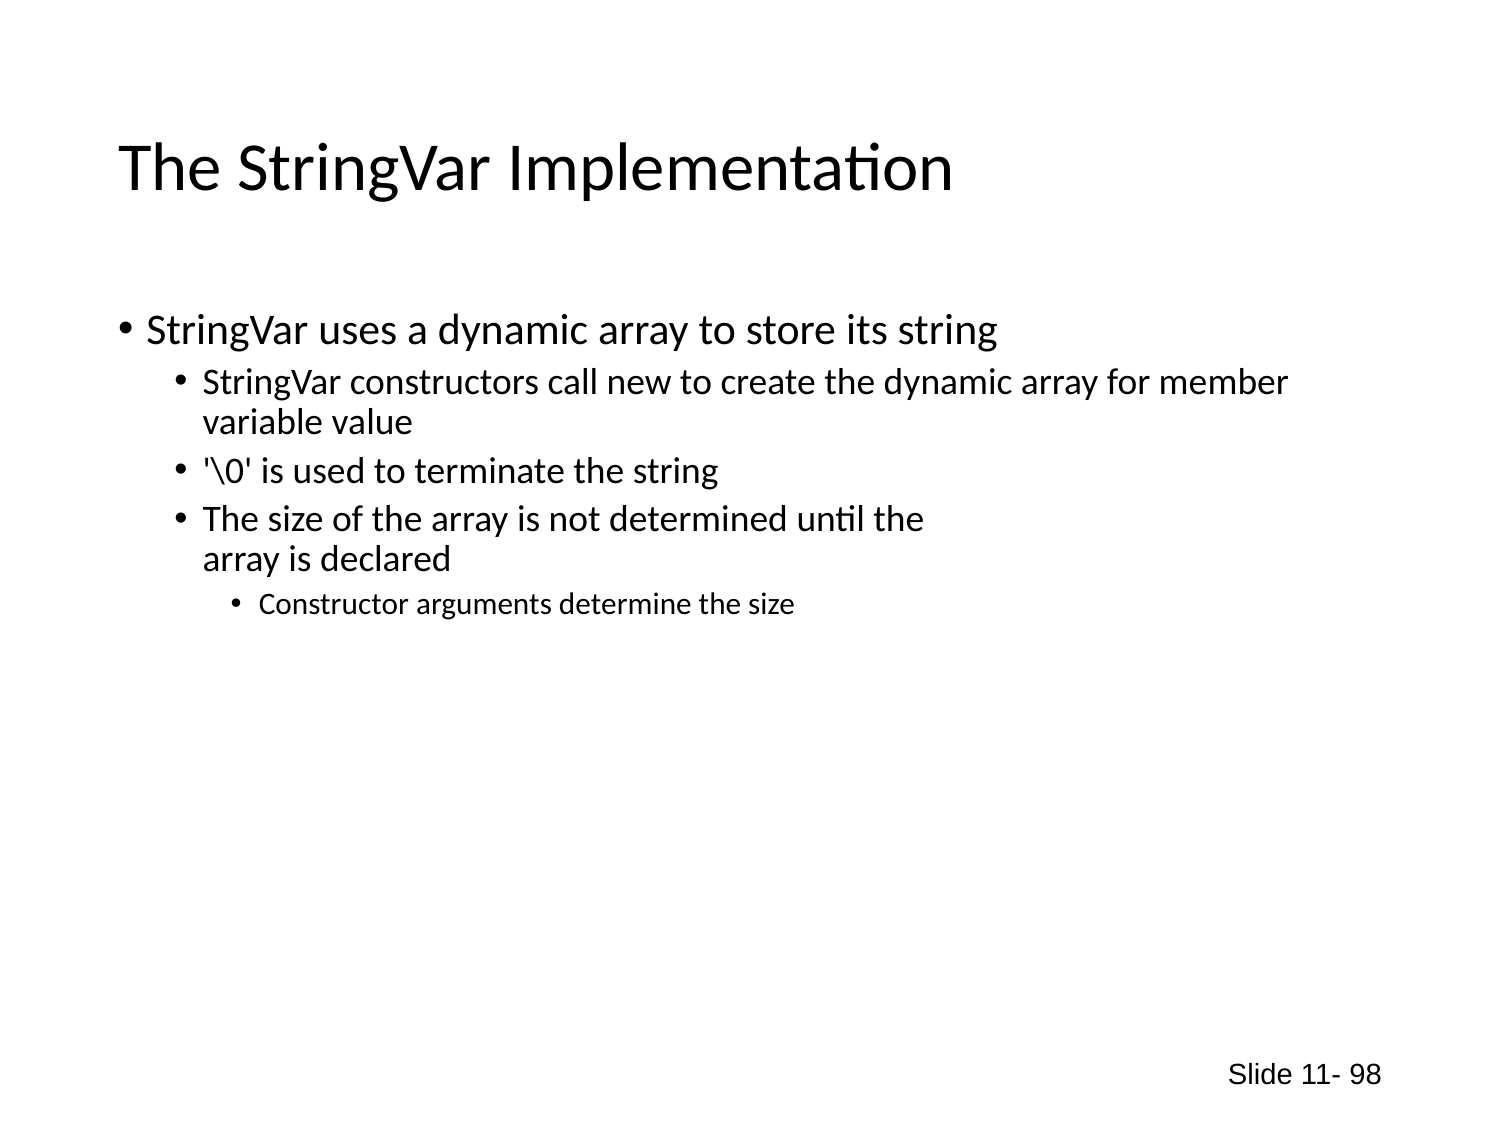

# The StringVar Implementation
StringVar uses a dynamic array to store its string
StringVar constructors call new to create the dynamic array for member variable value
'\0' is used to terminate the string
The size of the array is not determined until the
array is declared
Constructor arguments determine the size

Slide 11- 98